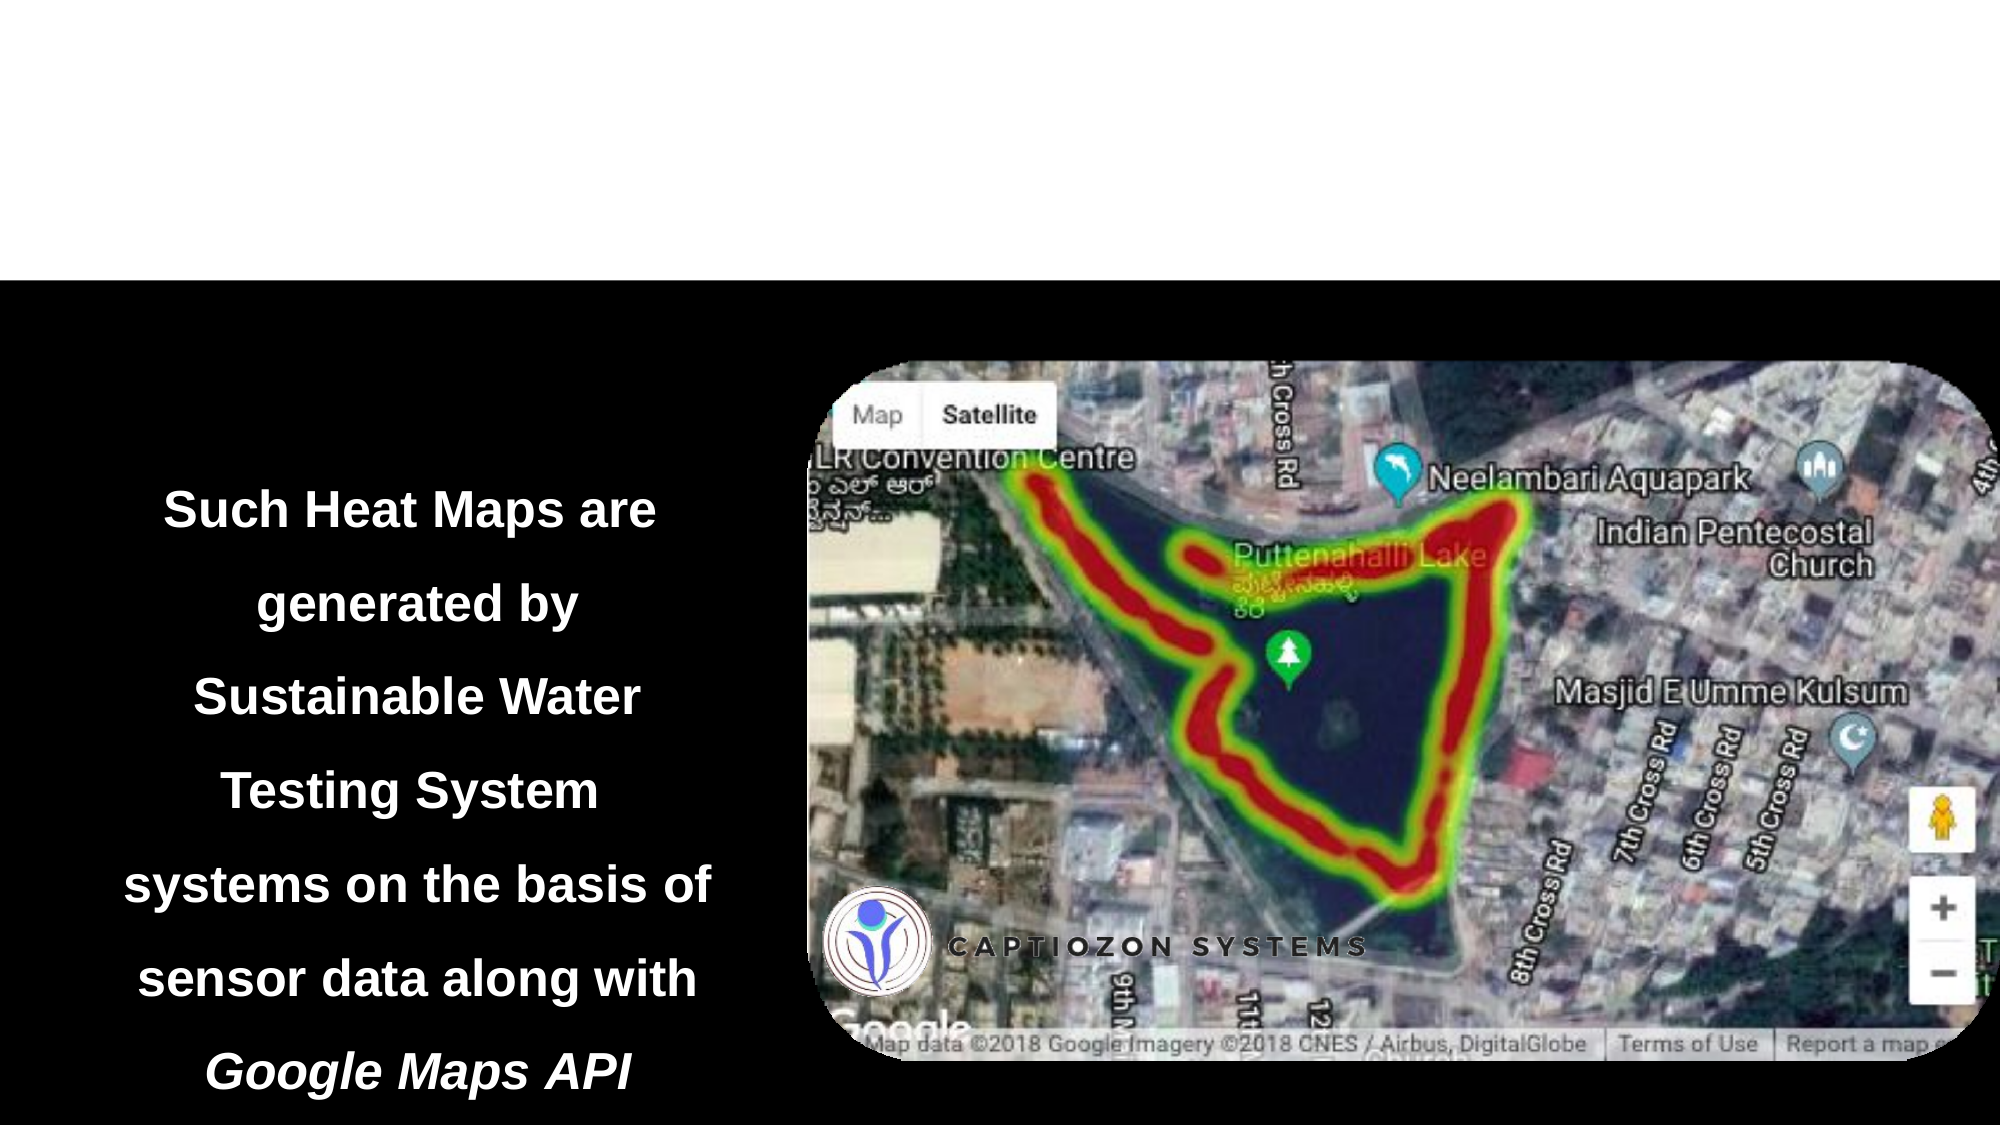

Such Heat Maps are  generated by Sustainable Water Testing System  systems on the basis of  sensor data along with  Google Maps API